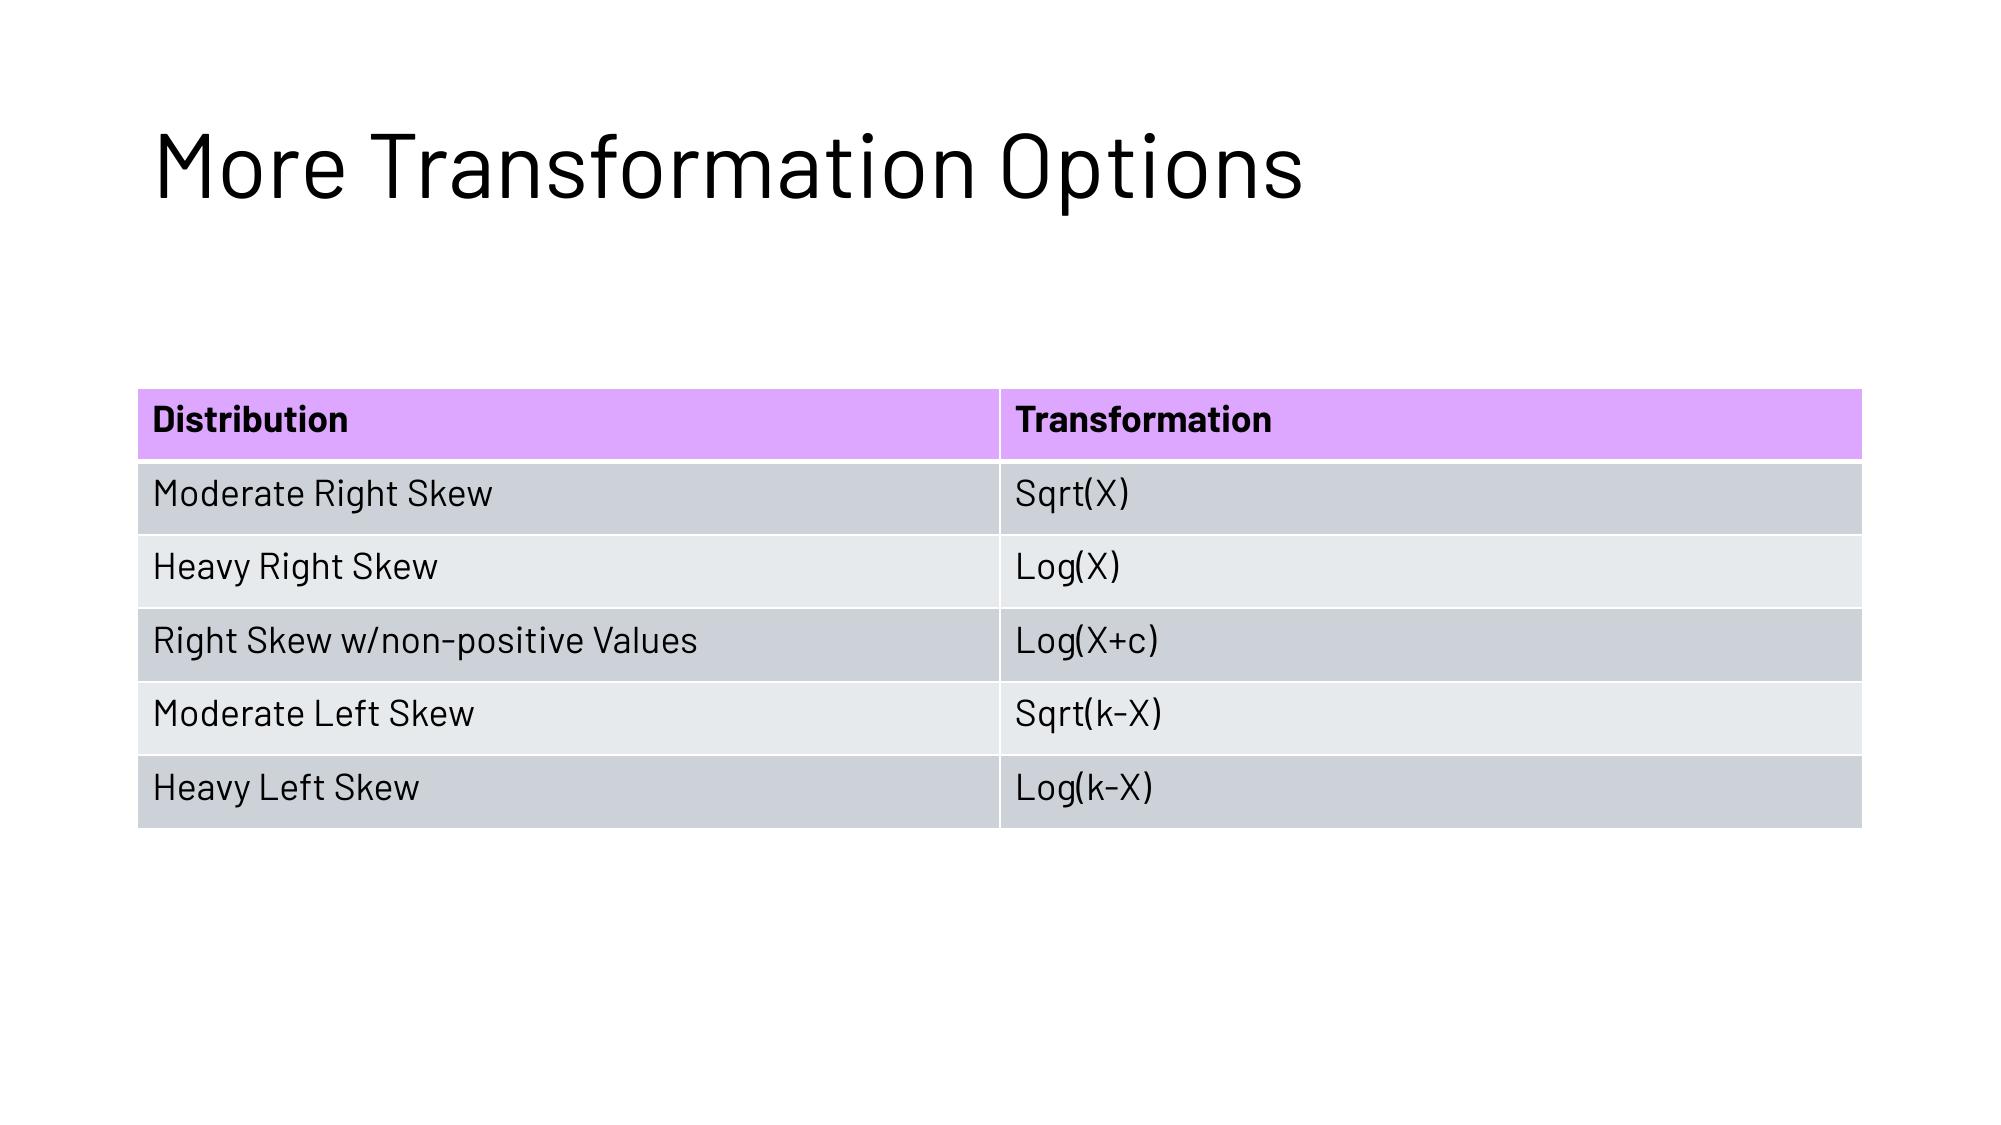

# More Transformation Options
| Distribution | Transformation |
| --- | --- |
| Moderate Right Skew | Sqrt(X) |
| Heavy Right Skew | Log(X) |
| Right Skew w/non-positive Values | Log(X+c) |
| Moderate Left Skew | Sqrt(k-X) |
| Heavy Left Skew | Log(k-X) |